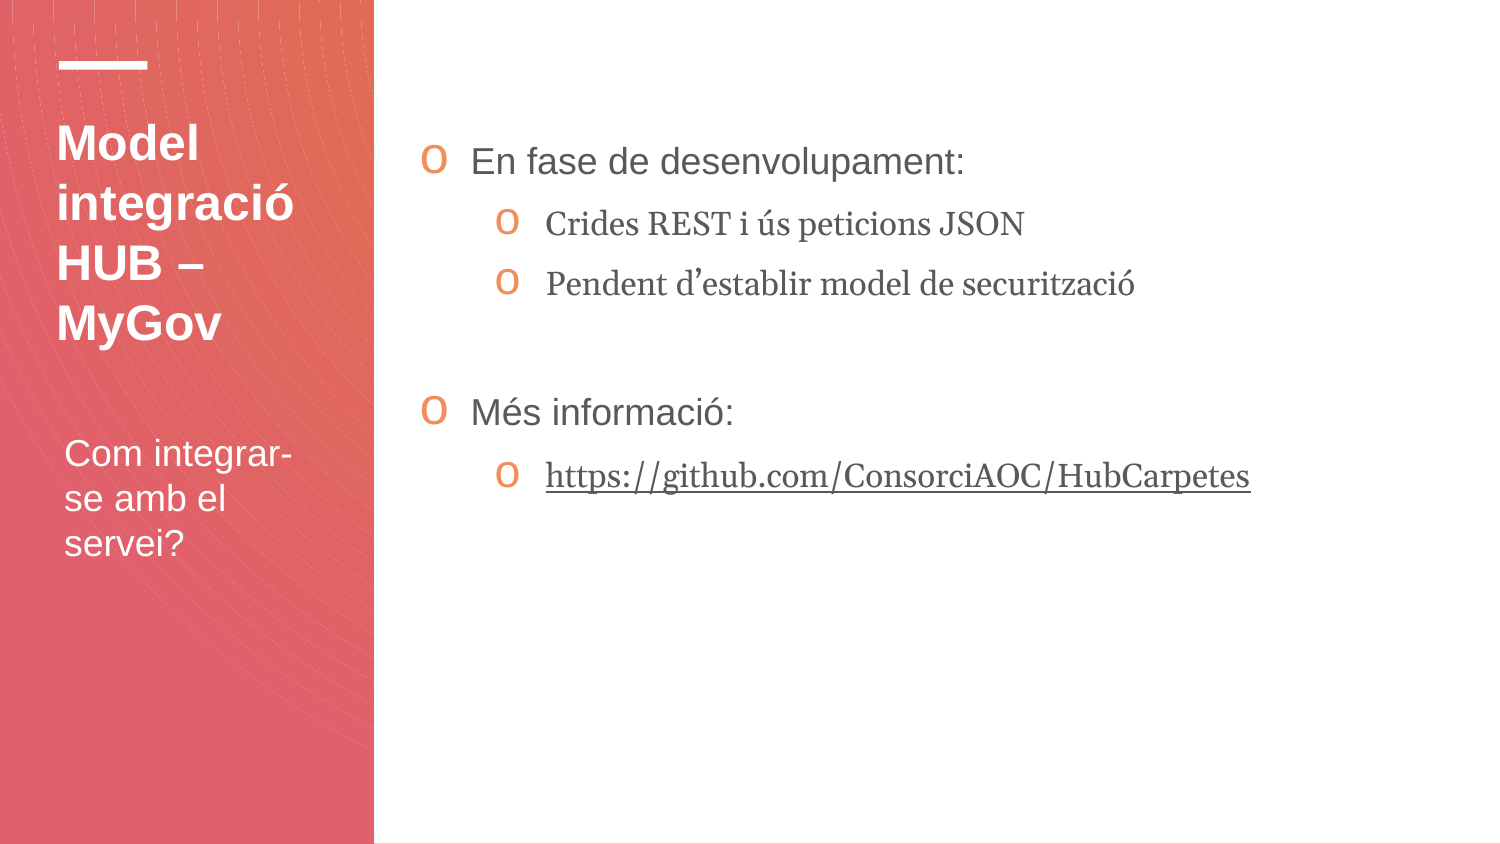

# Model integració HUB – MyGov
En fase de desenvolupament:
Crides REST i ús peticions JSON
Pendent d’establir model de securització

Més informació:
https://github.com/ConsorciAOC/HubCarpetes

Com integrar-se amb el servei?